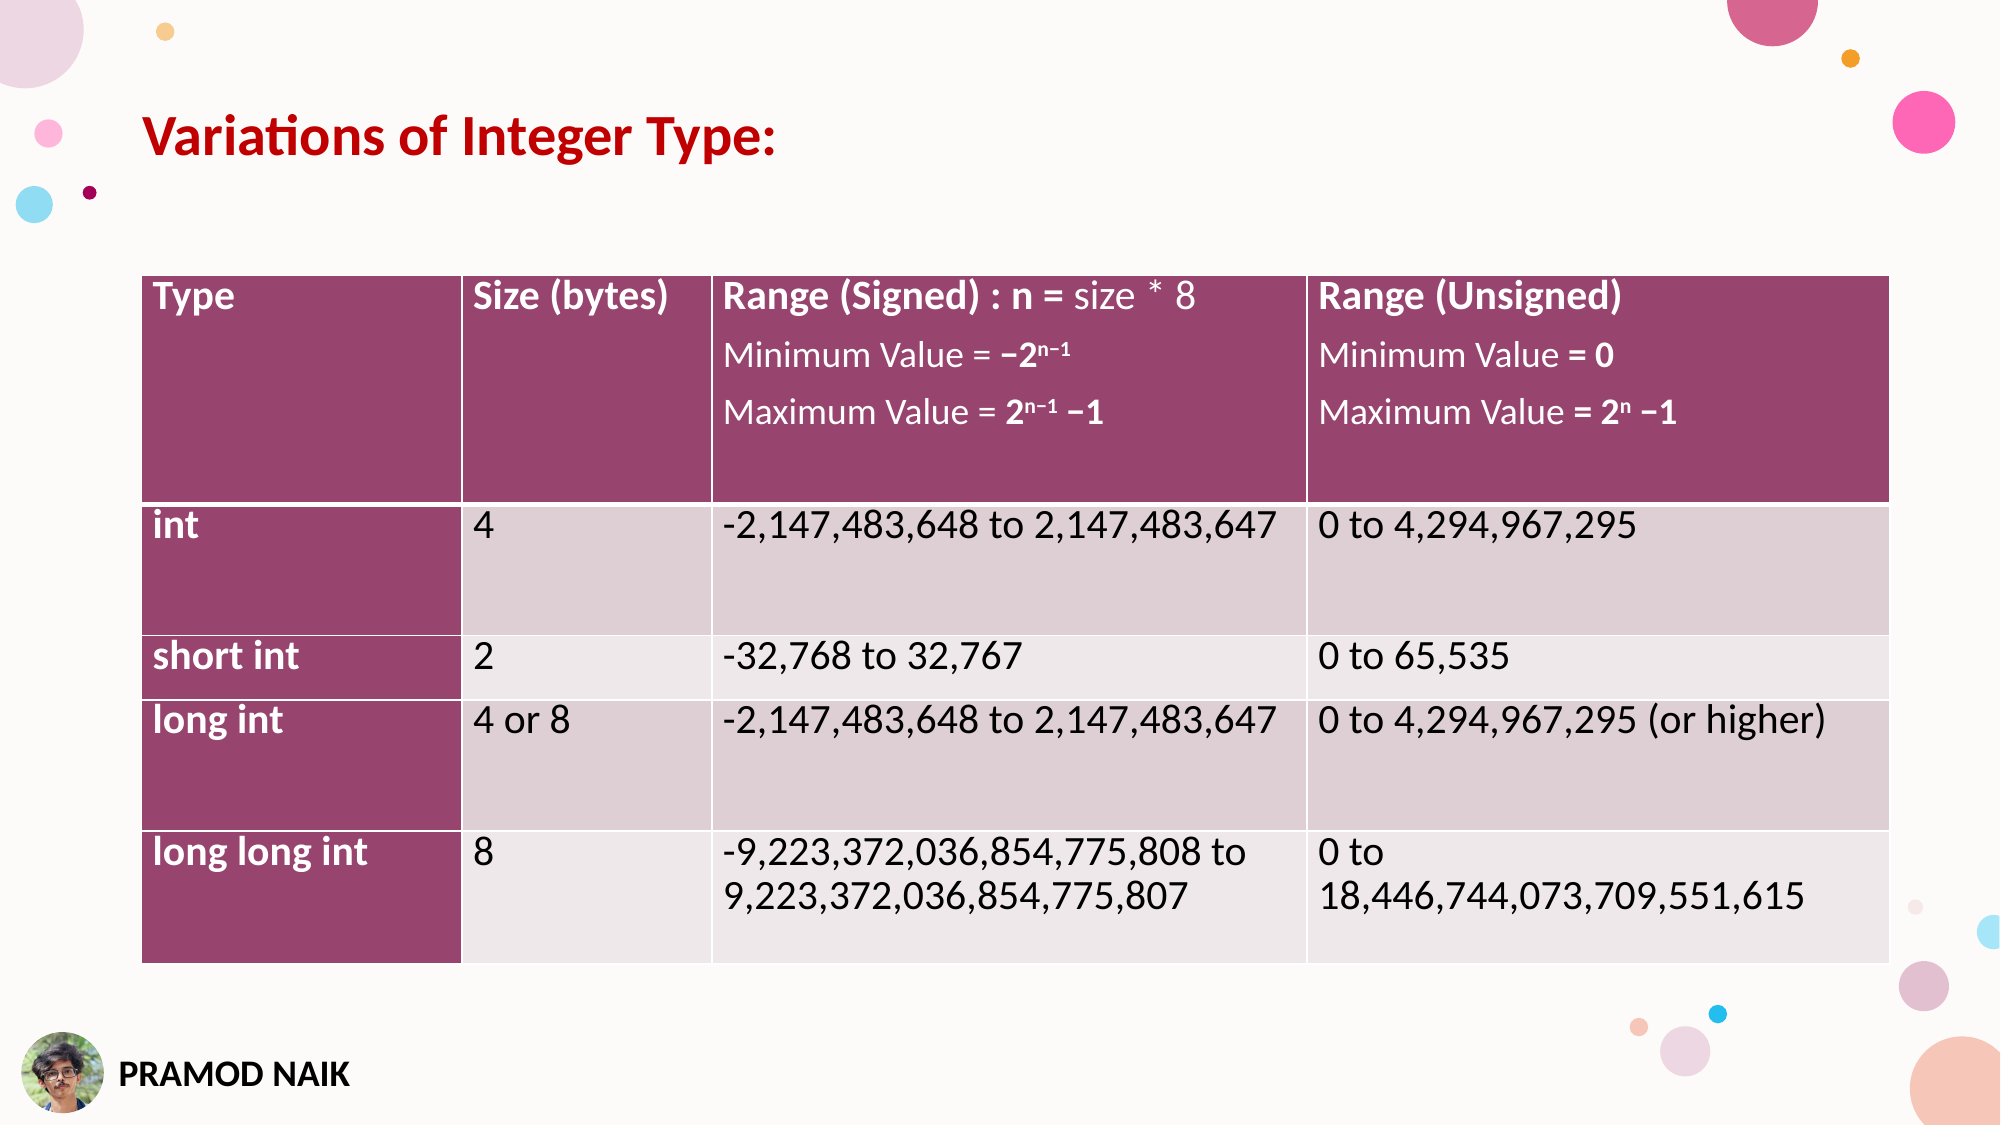

Variations of Integer Type:
| Type | Size (bytes) | Range (Signed) : n = size \* 8 Minimum Value = −2n−1 Maximum Value = 2n−1 −1 | Range (Unsigned) Minimum Value = 0 Maximum Value = 2n −1 |
| --- | --- | --- | --- |
| int | 4 | -2,147,483,648 to 2,147,483,647 | 0 to 4,294,967,295 |
| short int | 2 | -32,768 to 32,767 | 0 to 65,535 |
| long int | 4 or 8 | -2,147,483,648 to 2,147,483,647 | 0 to 4,294,967,295 (or higher) |
| long long int | 8 | -9,223,372,036,854,775,808 to 9,223,372,036,854,775,807 | 0 to 18,446,744,073,709,551,615 |